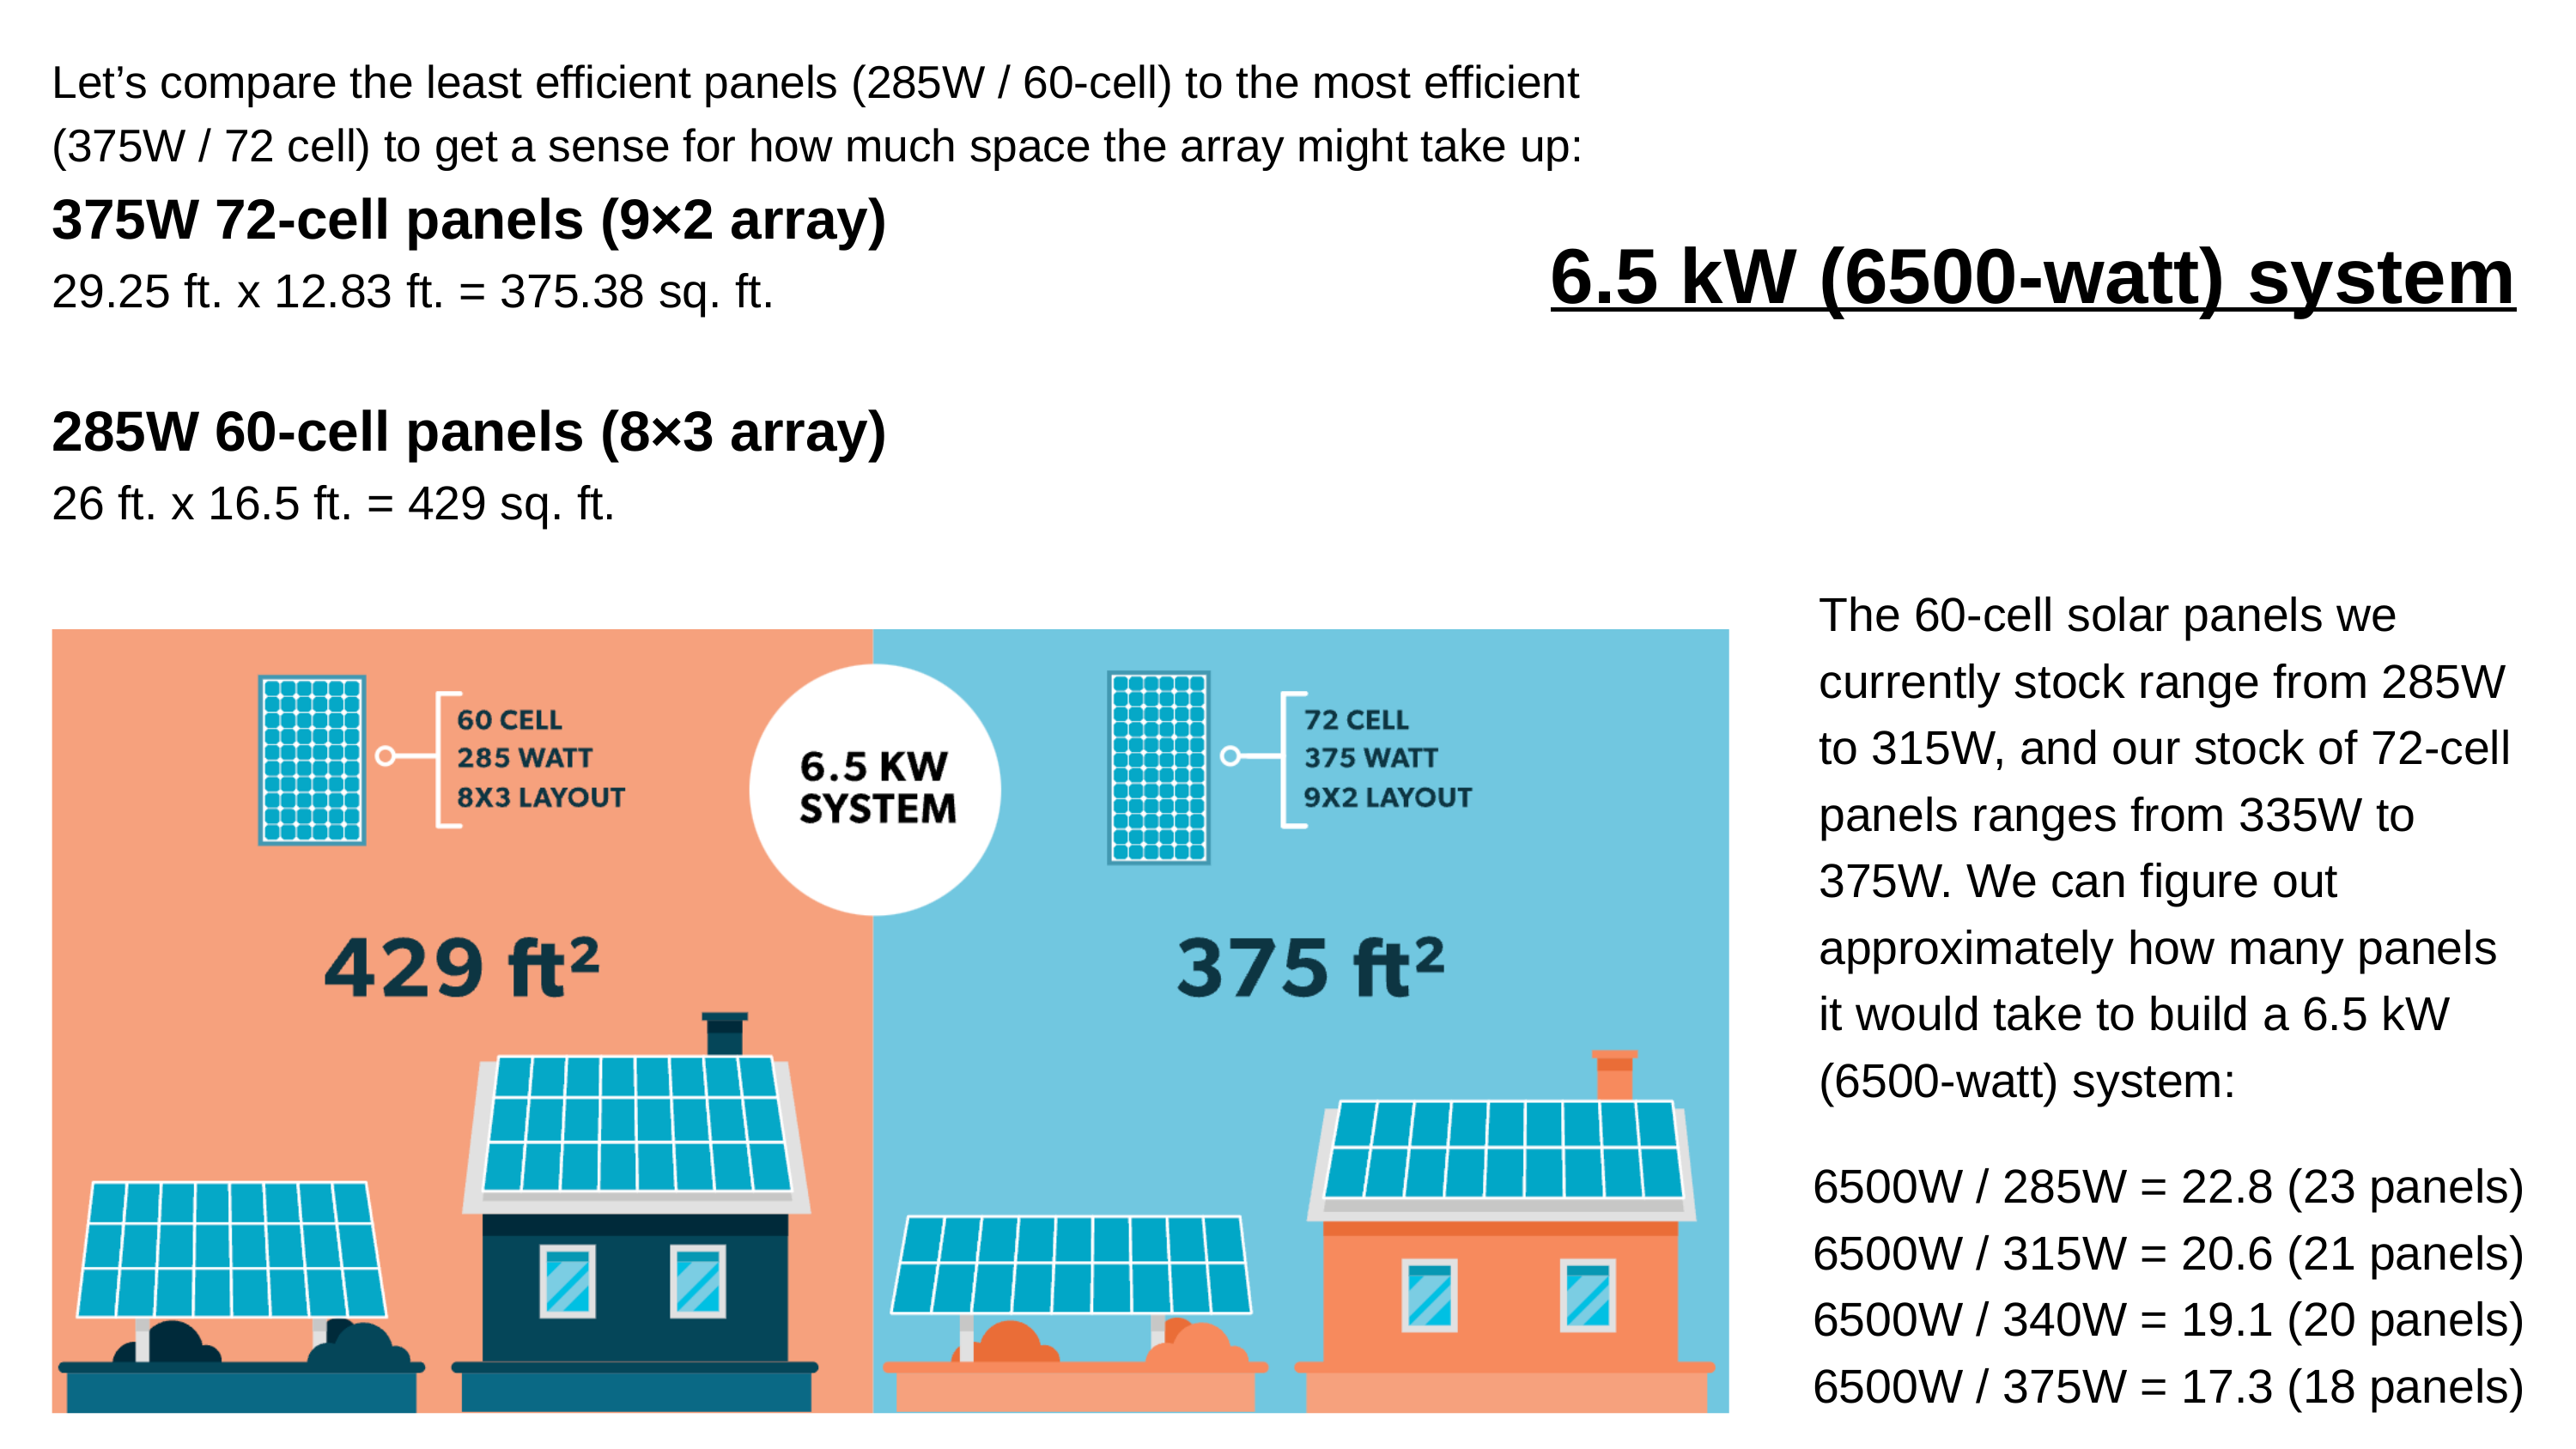

Let’s compare the least efficient panels (285W / 60-cell) to the most efficient (375W / 72 cell) to get a sense for how much space the array might take up:
375W 72-cell panels (9×2 array)
29.25 ft. x 12.83 ft. = 375.38 sq. ft.

285W 60-cell panels (8×3 array)
26 ft. x 16.5 ft. = 429 sq. ft.
6.5 kW (6500-watt) system
The 60-cell solar panels we currently stock range from 285W to 315W, and our stock of 72-cell panels ranges from 335W to 375W. We can figure out approximately how many panels it would take to build a 6.5 kW (6500-watt) system:

6500W / 285W = 22.8 (23 panels)
6500W / 315W = 20.6 (21 panels)
6500W / 340W = 19.1 (20 panels)
6500W / 375W = 17.3 (18 panels)